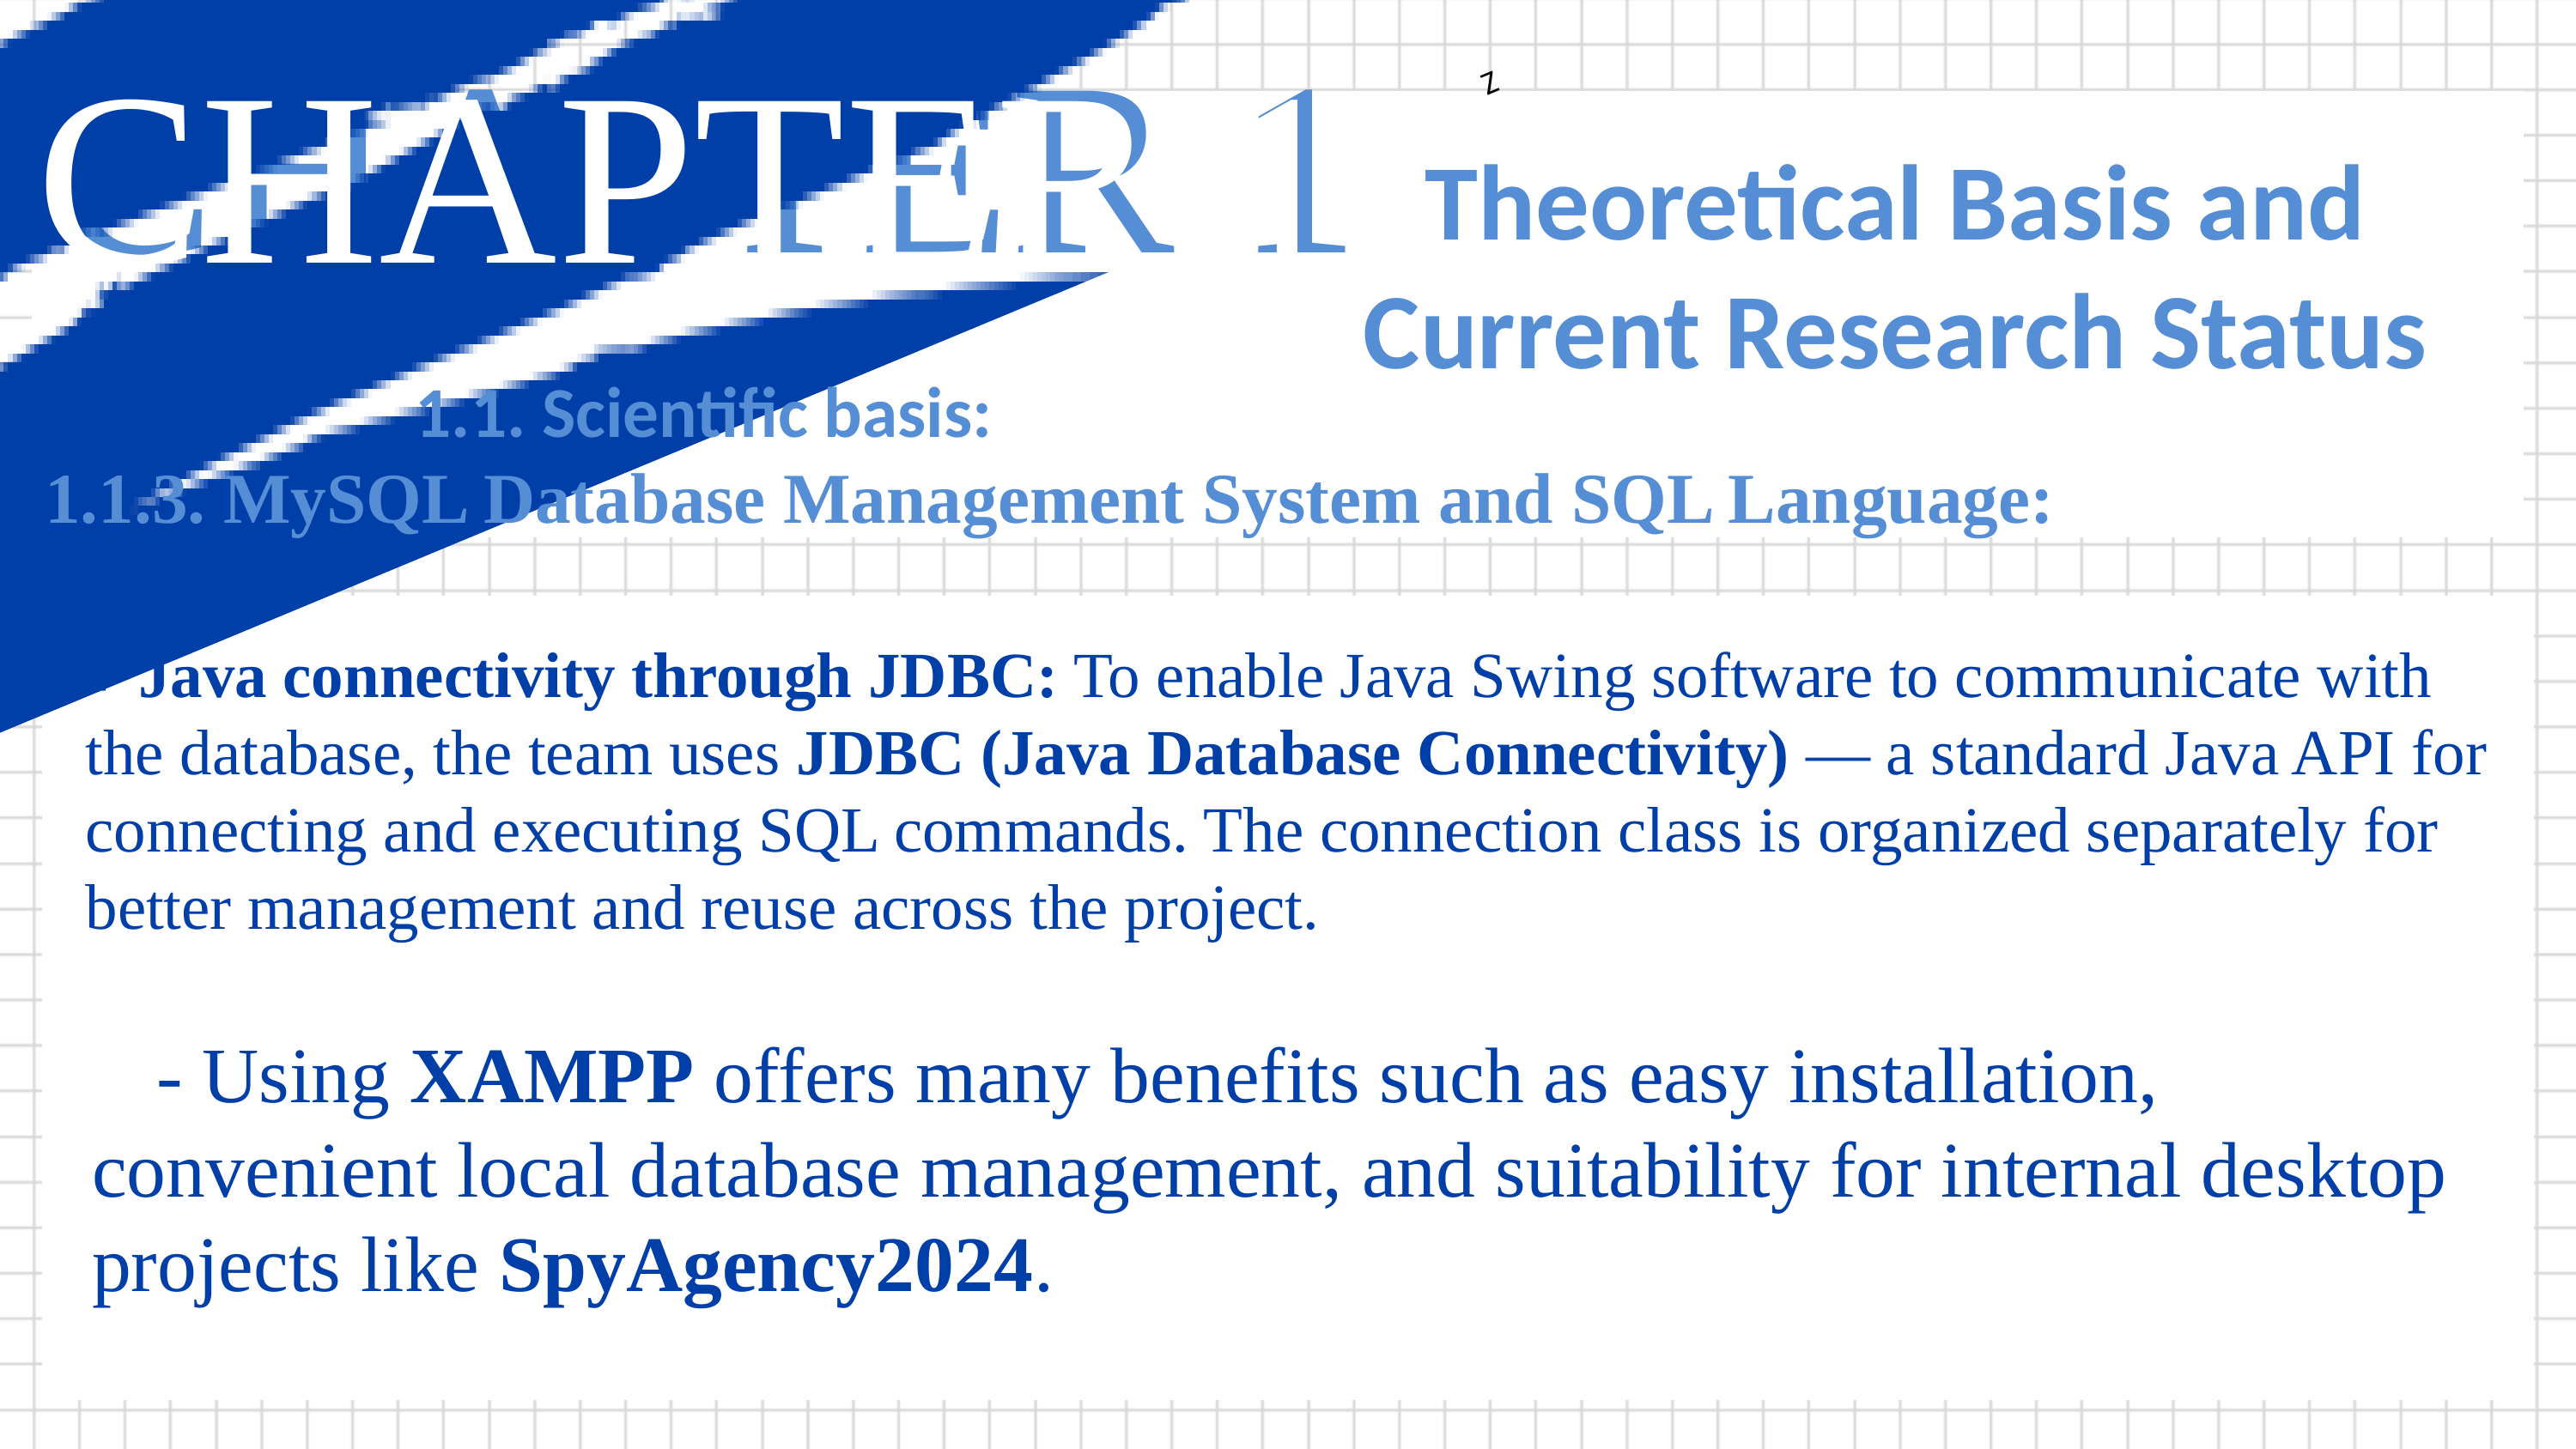

CHAPTER 1
Z
CHAPTER 1

Theoretical Basis and
Current Research Status
                       1.1. Scientific basis:
1.1.3. MySQL Database Management System and SQL Language:

+ Java connectivity through JDBC: To enable Java Swing software to communicate with the database, the team uses JDBC (Java Database Connectivity) — a standard Java API for connecting and executing SQL commands. The connection class is organized separately for better management and reuse across the project.
- Using XAMPP offers many benefits such as easy installation, convenient local database management, and suitability for internal desktop projects like SpyAgency2024.